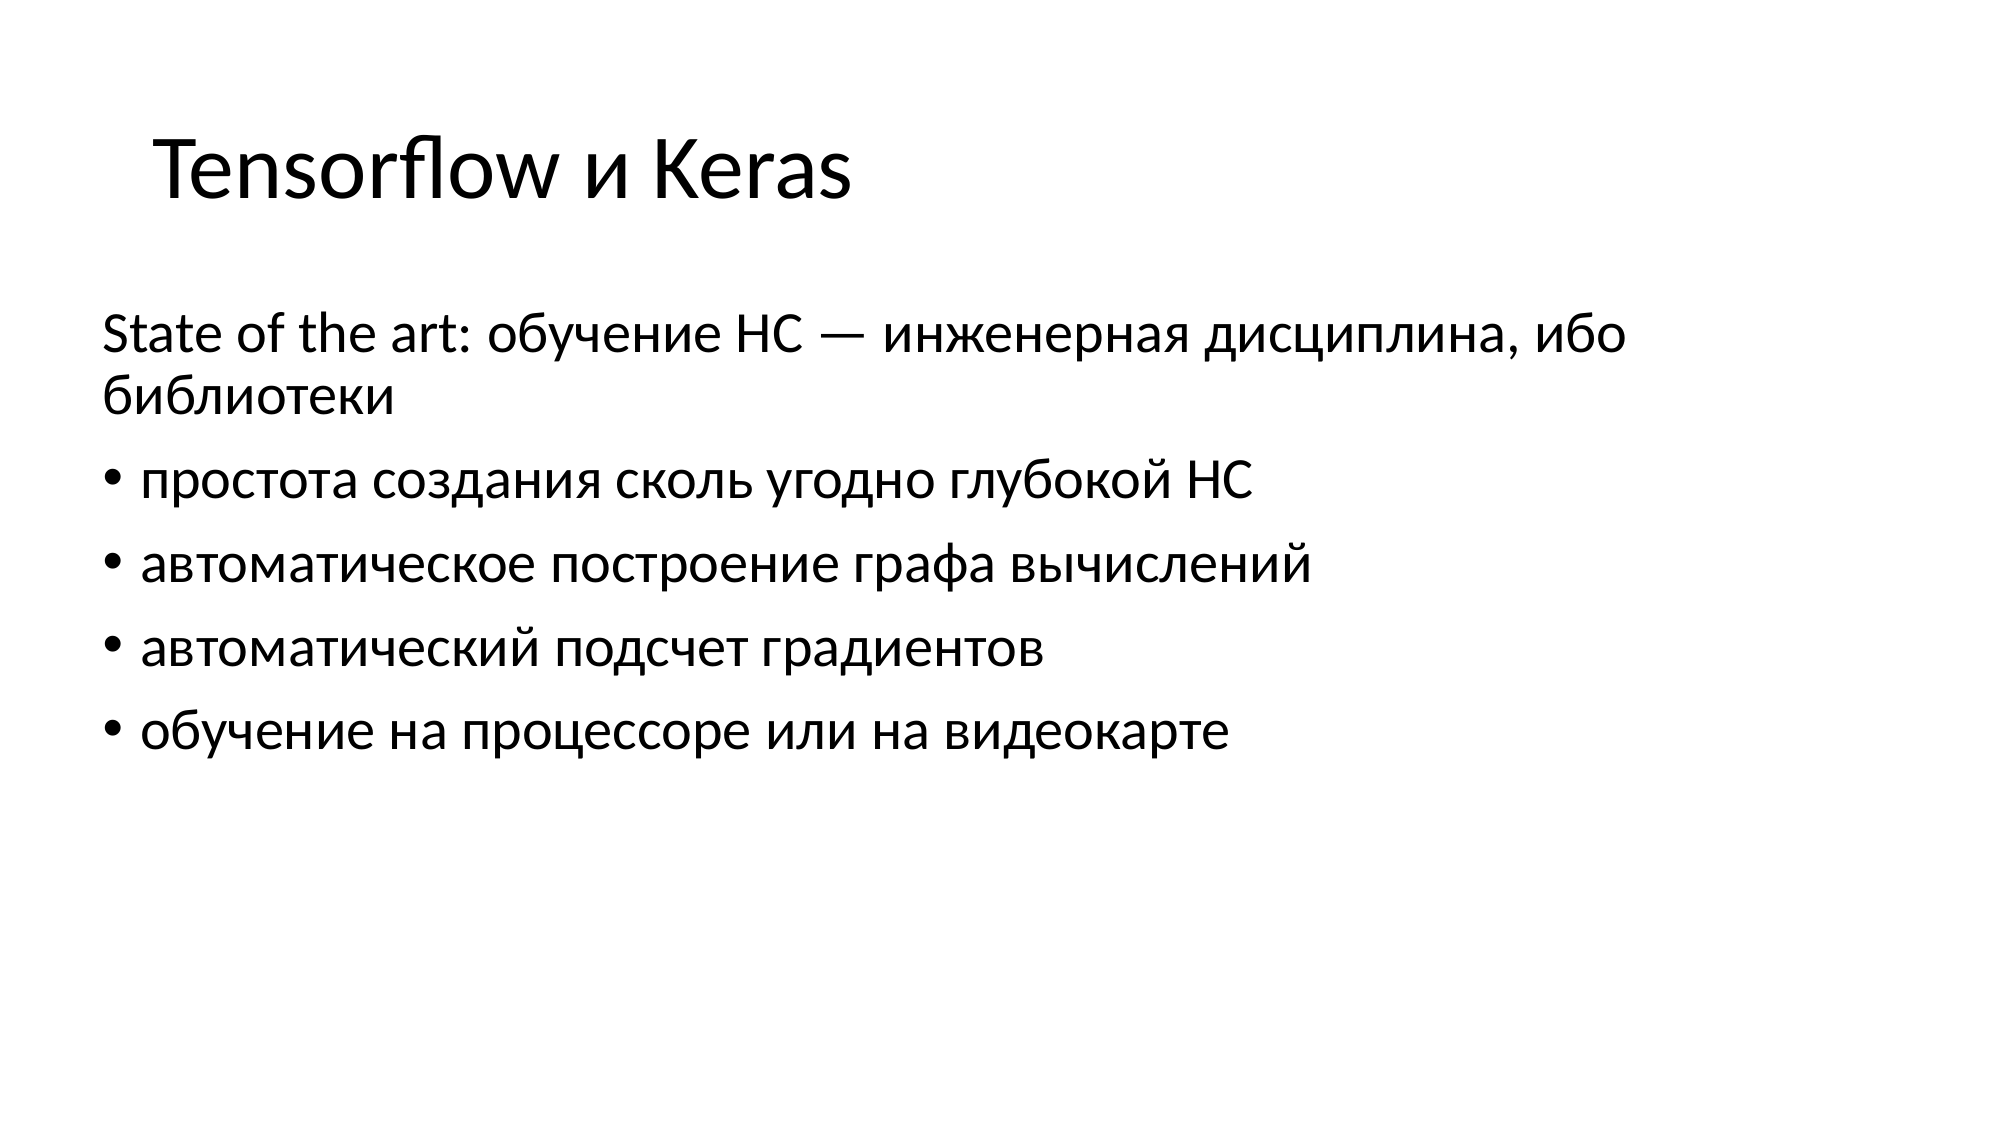

# Tensorflow и Keras

State of the art: обучение НС — инженерная дисциплина, ибо библиотеки
простота создания сколь угодно глубокой НС
автоматическое построение графа вычислений
автоматический подсчет градиентов
обучение на процессоре или на видеокарте